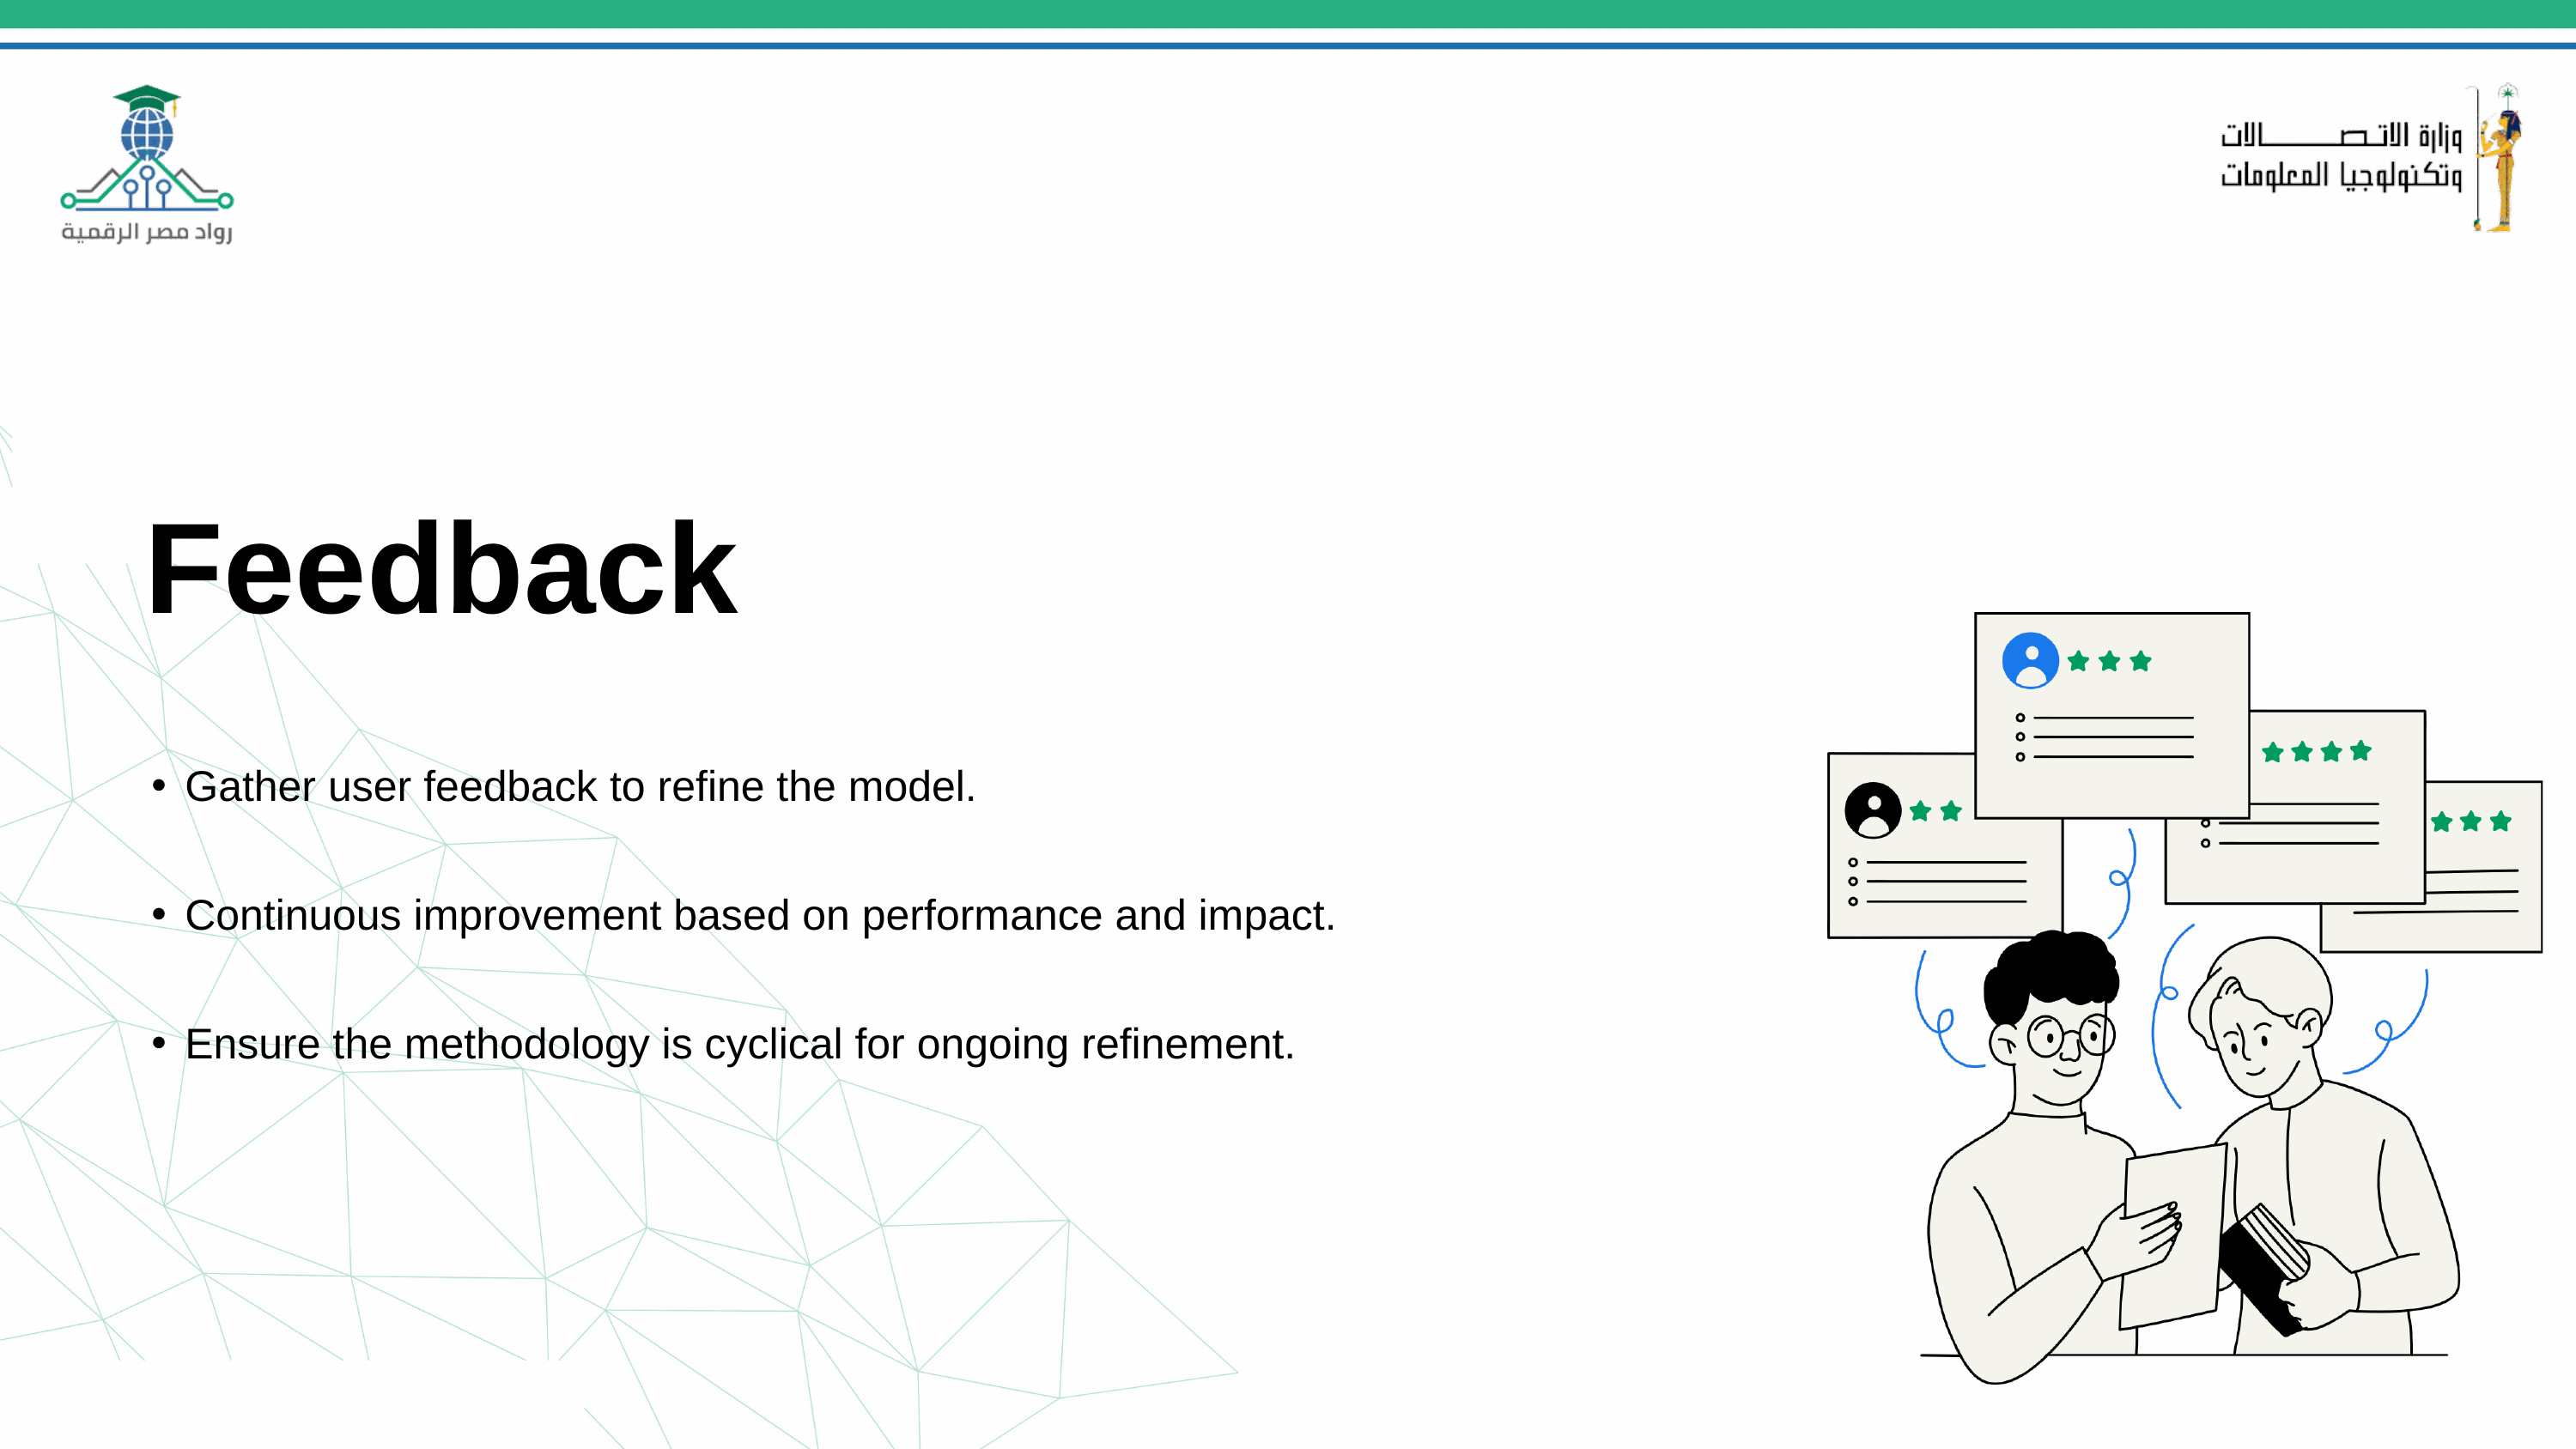

Feedback

Gather user feedback to refine the model.
Continuous improvement based on performance and impact.
Ensure the methodology is cyclical for ongoing refinement.